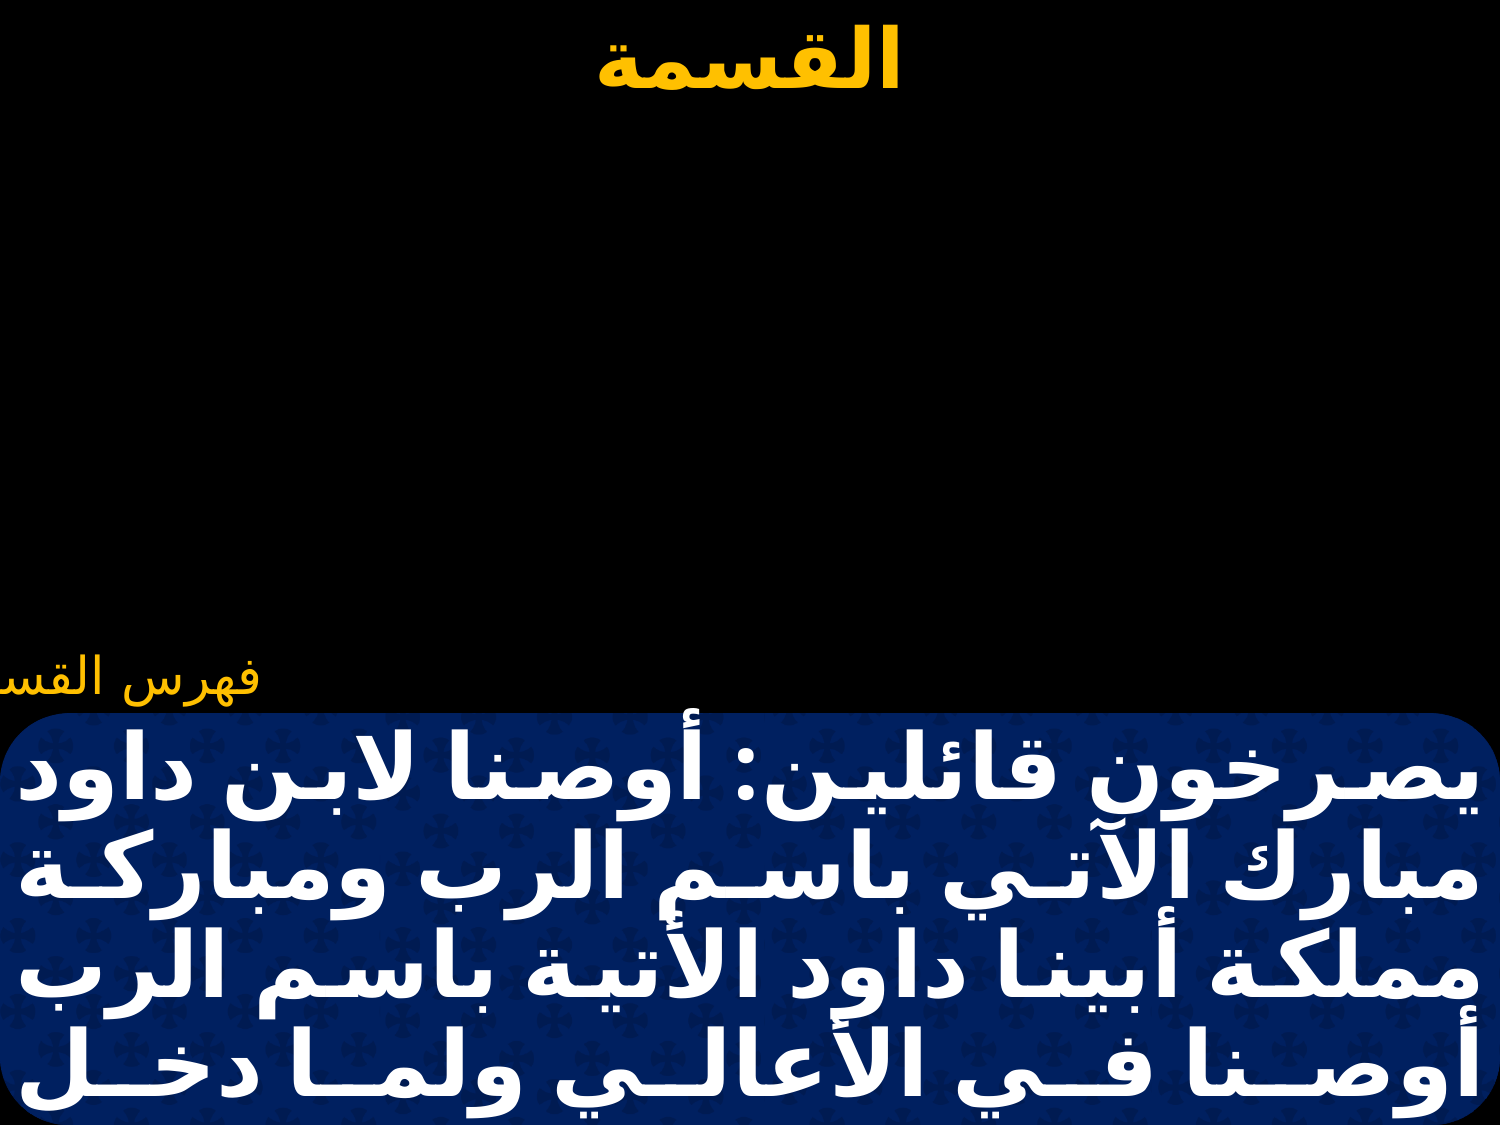

#
يصرخون قائلين: أوصنا لابن داود مبارك الآتي باسم الرب ومباركة مملكة أبينا داود الأتية باسم الرب أوصنا في الأعالي ولما دخل اورشليم إرتجت المدينة كلها قائلة من هو هذا ؟ فقالت الجموع هذا